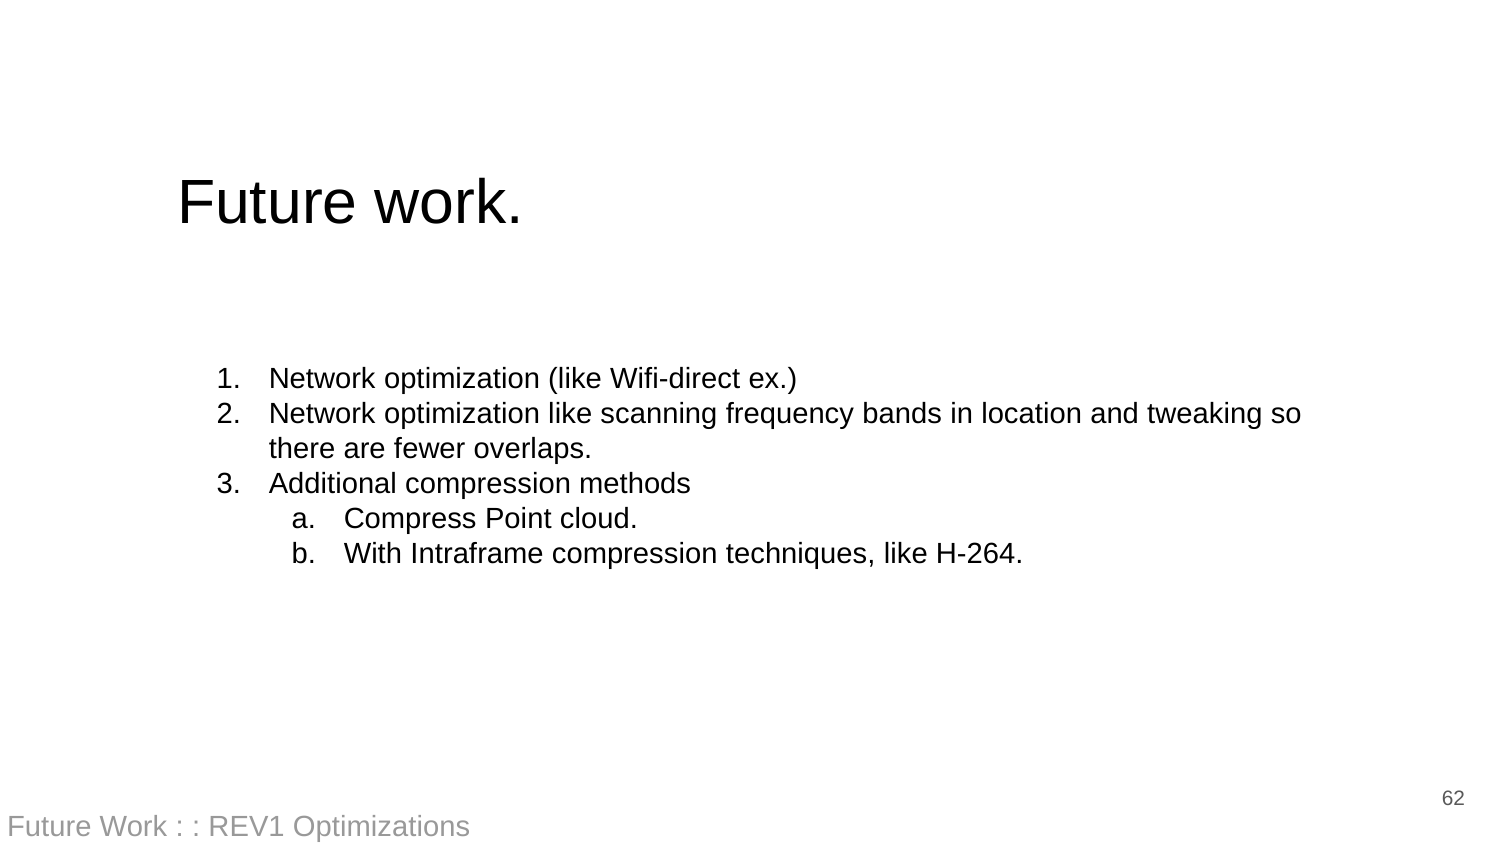

Future work.

Network optimization (like Wifi-direct ex.)
Network optimization like scanning frequency bands in location and tweaking so there are fewer overlaps.
Additional compression methods
Compress Point cloud.
With Intraframe compression techniques, like H-264.

62
Future Work : : REV1 Optimizations